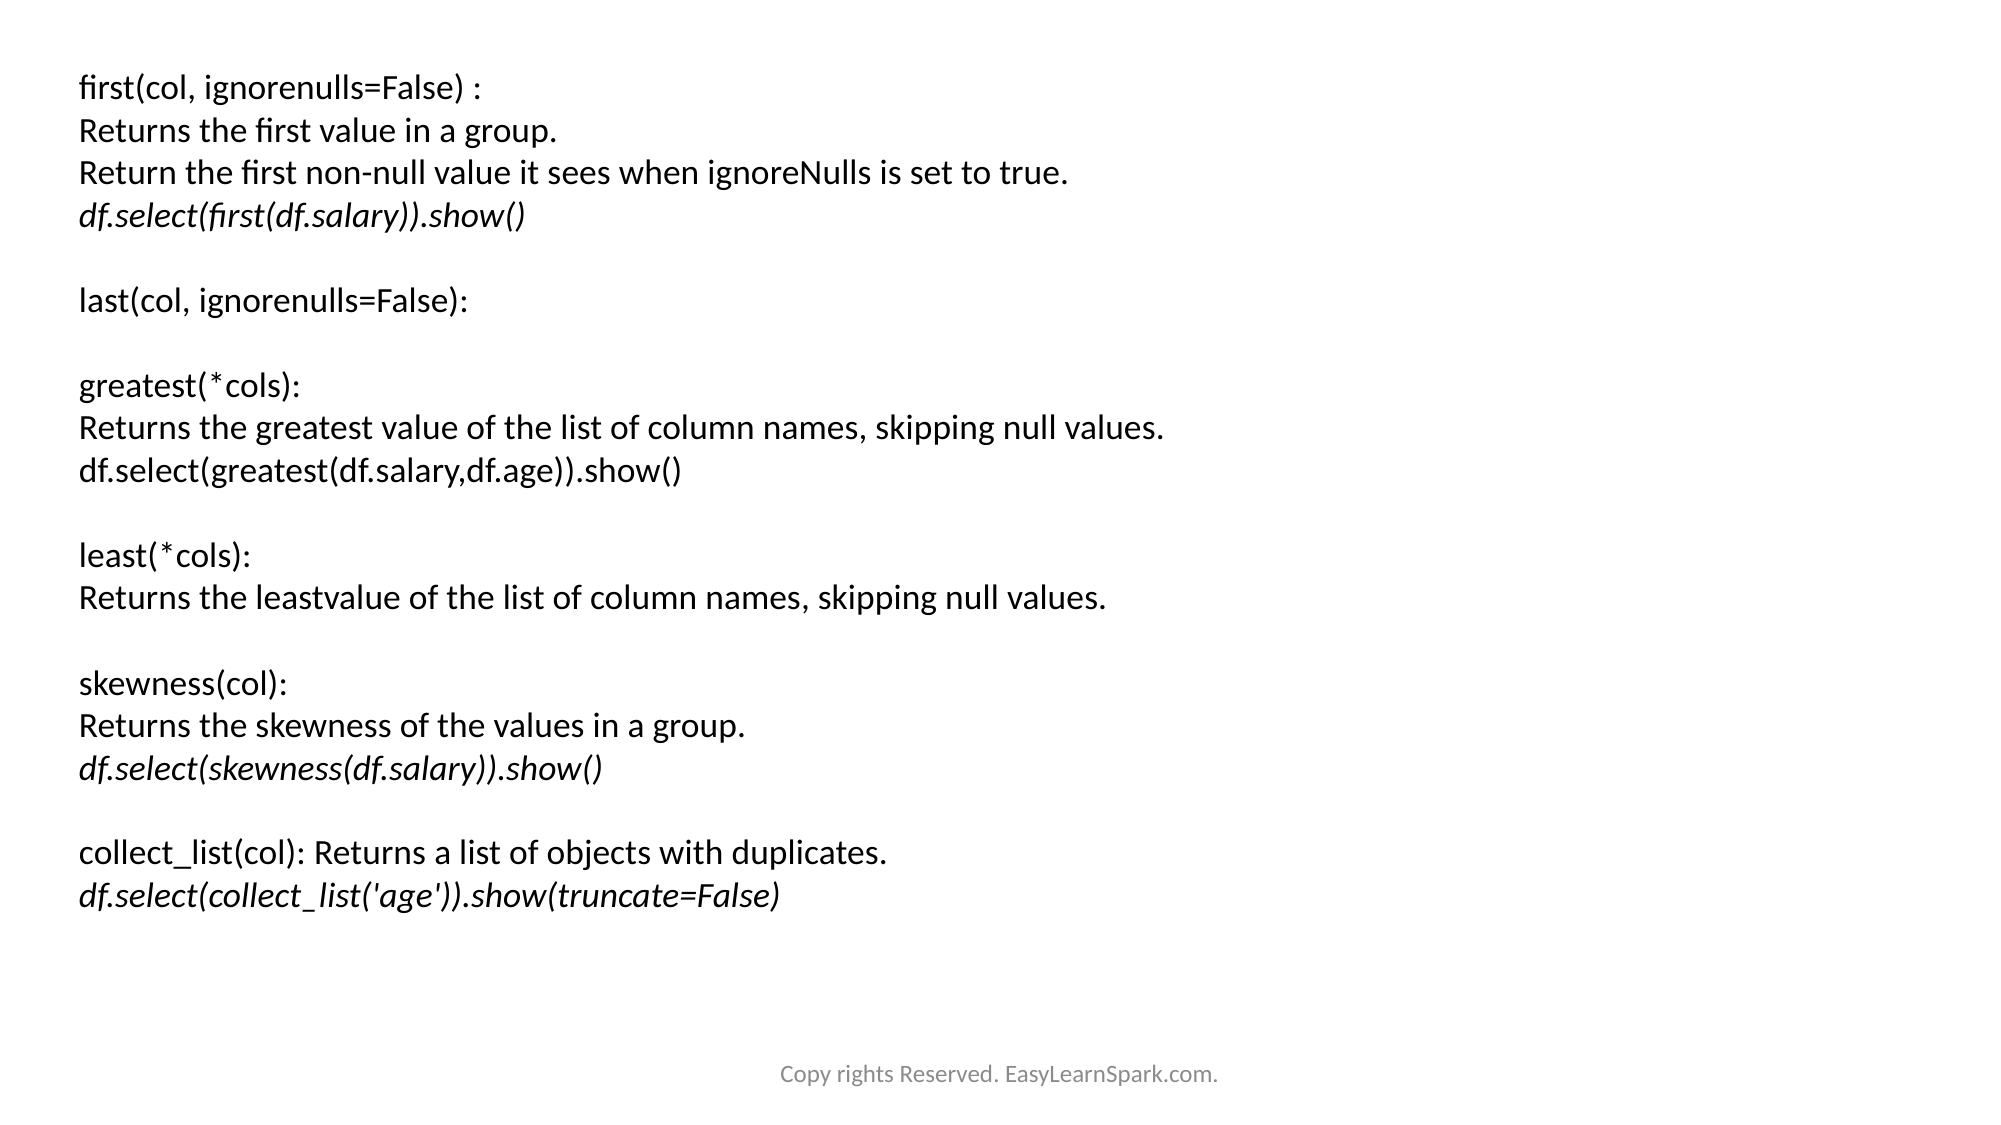

first(col, ignorenulls=False) :
Returns the first value in a group.
Return the first non-null value it sees when ignoreNulls is set to true.
df.select(first(df.salary)).show()

last(col, ignorenulls=False):

greatest(*cols):
Returns the greatest value of the list of column names, skipping null values.
df.select(greatest(df.salary,df.age)).show()

least(*cols):
Returns the leastvalue of the list of column names, skipping null values.

skewness(col):
Returns the skewness of the values in a group.
df.select(skewness(df.salary)).show()

collect_list(col): Returns a list of objects with duplicates.
df.select(collect_list('age')).show(truncate=False)

Copy rights Reserved. EasyLearnSpark.com.